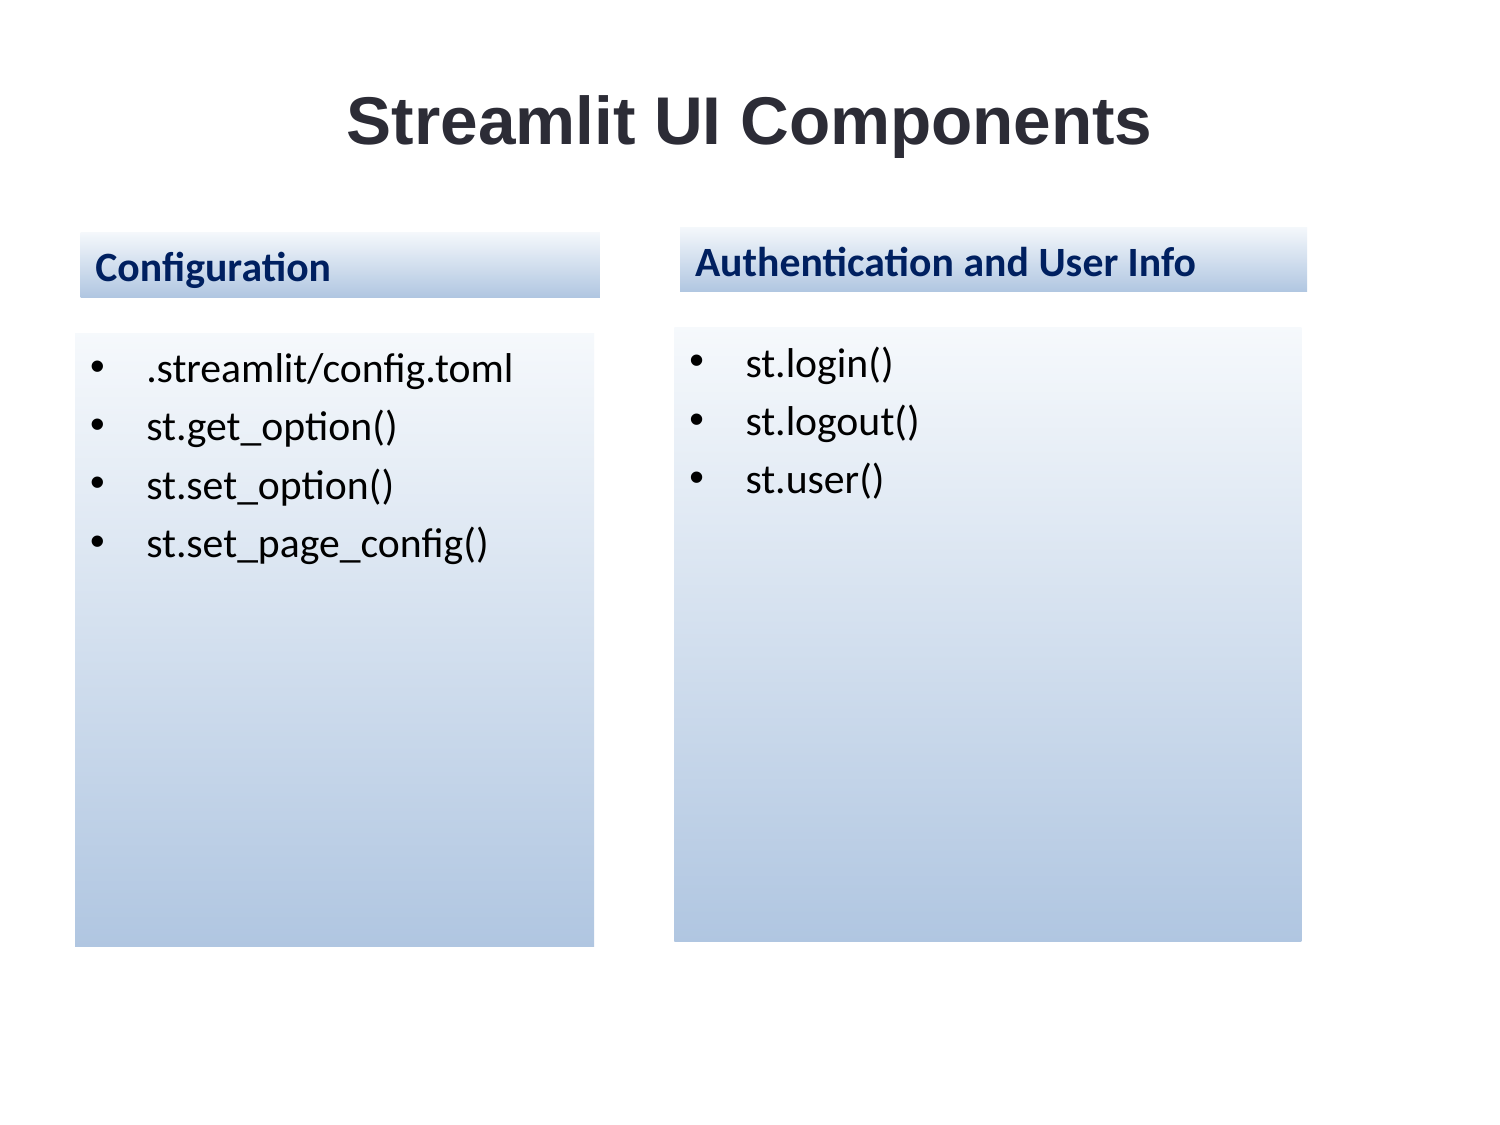

# Streamlit UI Components
Authentication and User Info
Configuration
st.login()
st.logout()
st.user()
.streamlit/config.toml
st.get_option()
st.set_option()
st.set_page_config()